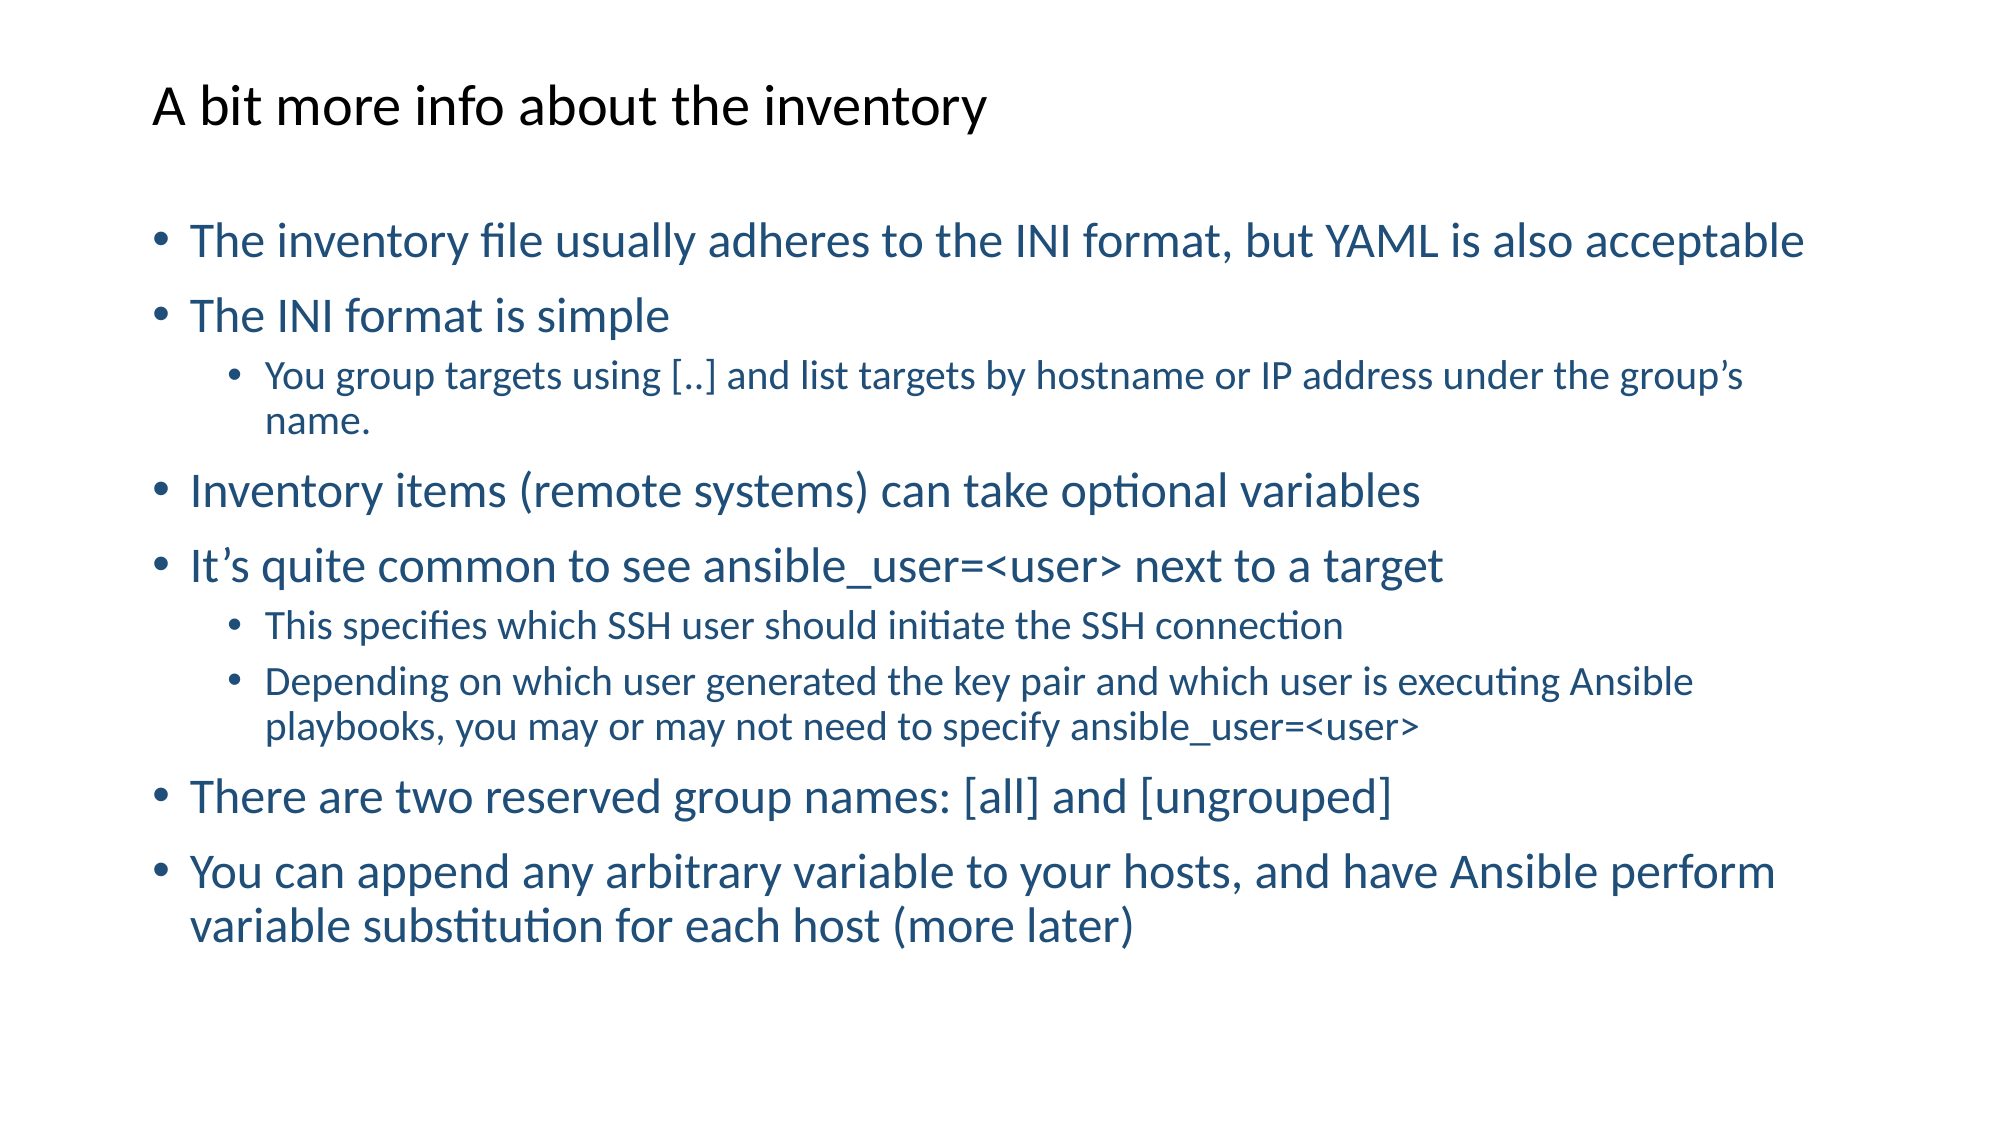

# A bit more info about the inventory
The inventory file usually adheres to the INI format, but YAML is also acceptable
The INI format is simple
You group targets using [..] and list targets by hostname or IP address under the group’s name.
Inventory items (remote systems) can take optional variables
It’s quite common to see ansible_user=<user> next to a target
This specifies which SSH user should initiate the SSH connection
Depending on which user generated the key pair and which user is executing Ansible playbooks, you may or may not need to specify ansible_user=<user>
There are two reserved group names: [all] and [ungrouped]
You can append any arbitrary variable to your hosts, and have Ansible perform variable substitution for each host (more later)